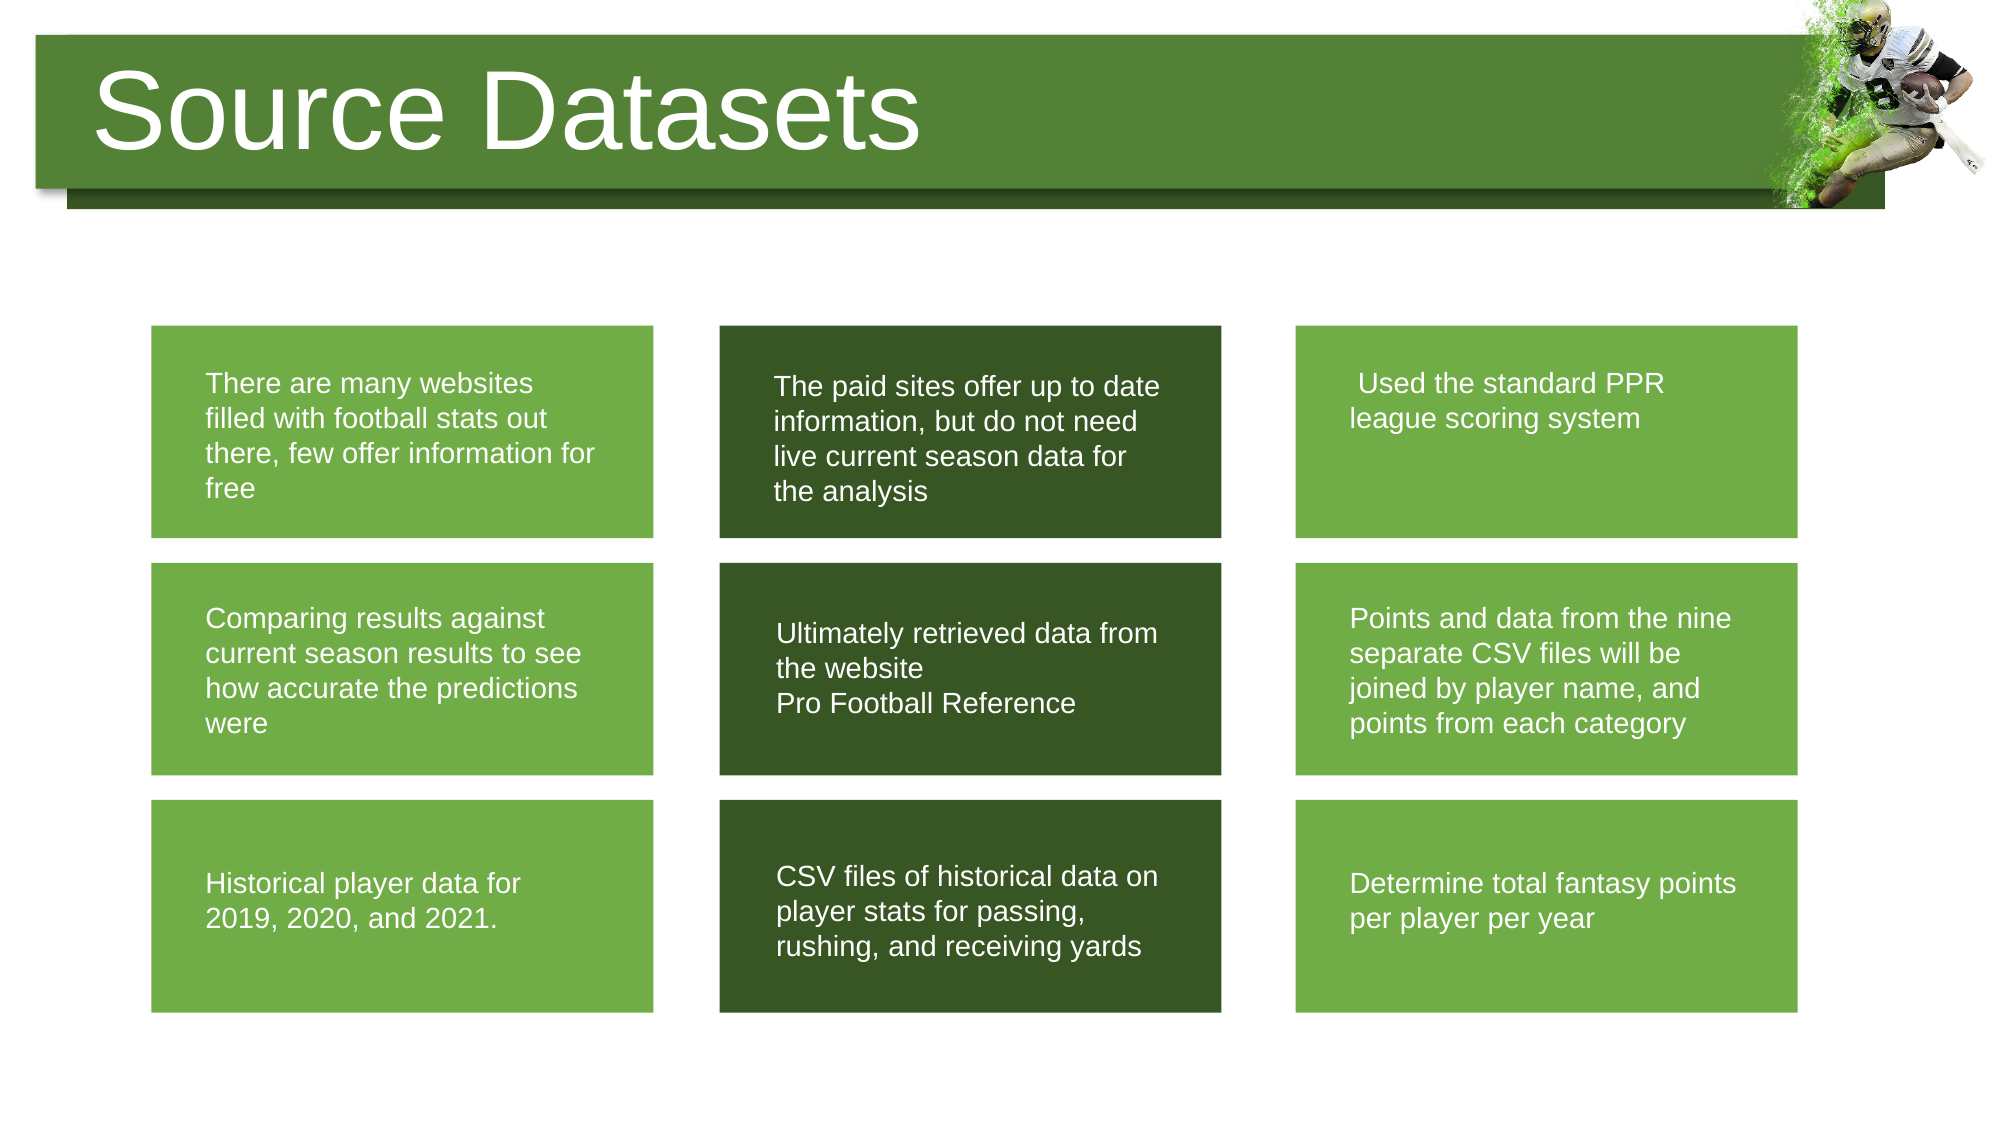

Source Datasets

TEXT  Here
There are many websites filled with football stats out there, few offer information for free
 Used the standard PPR league scoring system
The paid sites offer up to date information, but do not need live current season data for the analysis

Comparing results against current season results to see how accurate the predictions were
Points and data from the nine separate CSV files will be joined by player name, and points from each category
Ultimately retrieved data from the website Pro Football Reference

CSV files of historical data on player stats for passing, rushing, and receiving yards
Historical player data for 2019, 2020, and 2021.
Determine total fantasy points per player per year